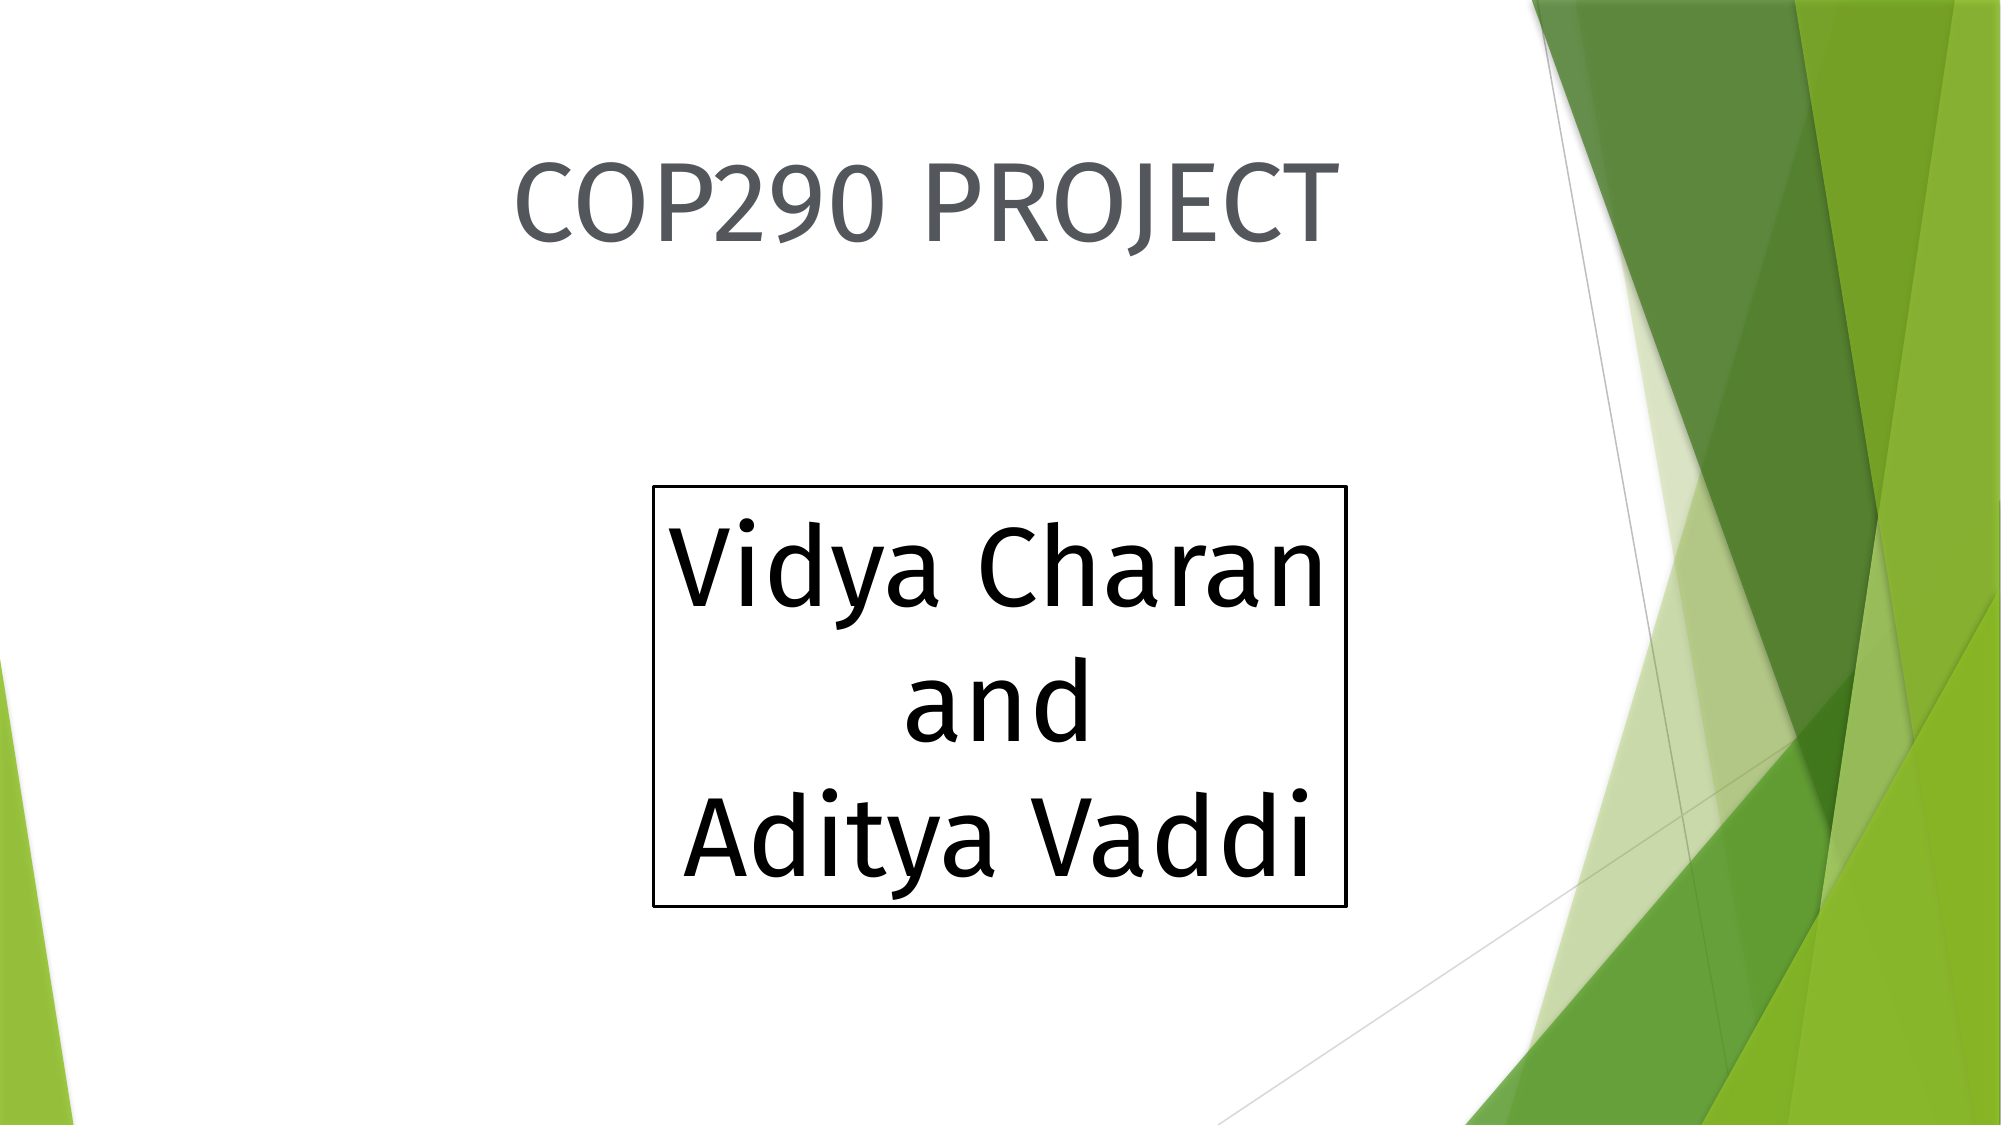

COP290 PROJECT
Vidya Charan
and
Aditya Vaddi